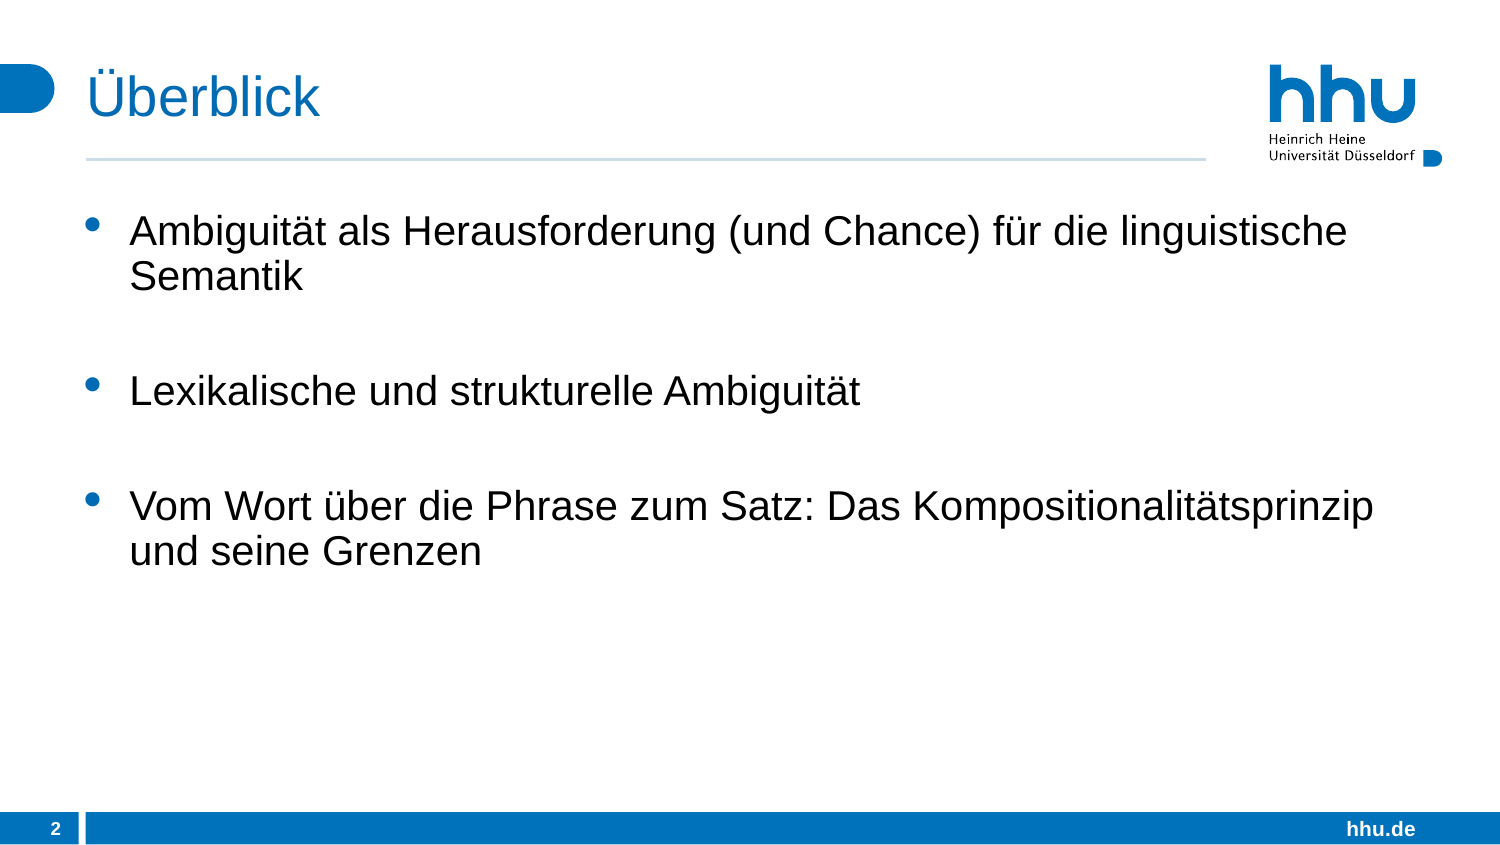

# Überblick
Ambiguität als Herausforderung (und Chance) für die linguistische Semantik

Lexikalische und strukturelle Ambiguität

Vom Wort über die Phrase zum Satz: Das Kompositionalitätsprinzip und seine Grenzen

2